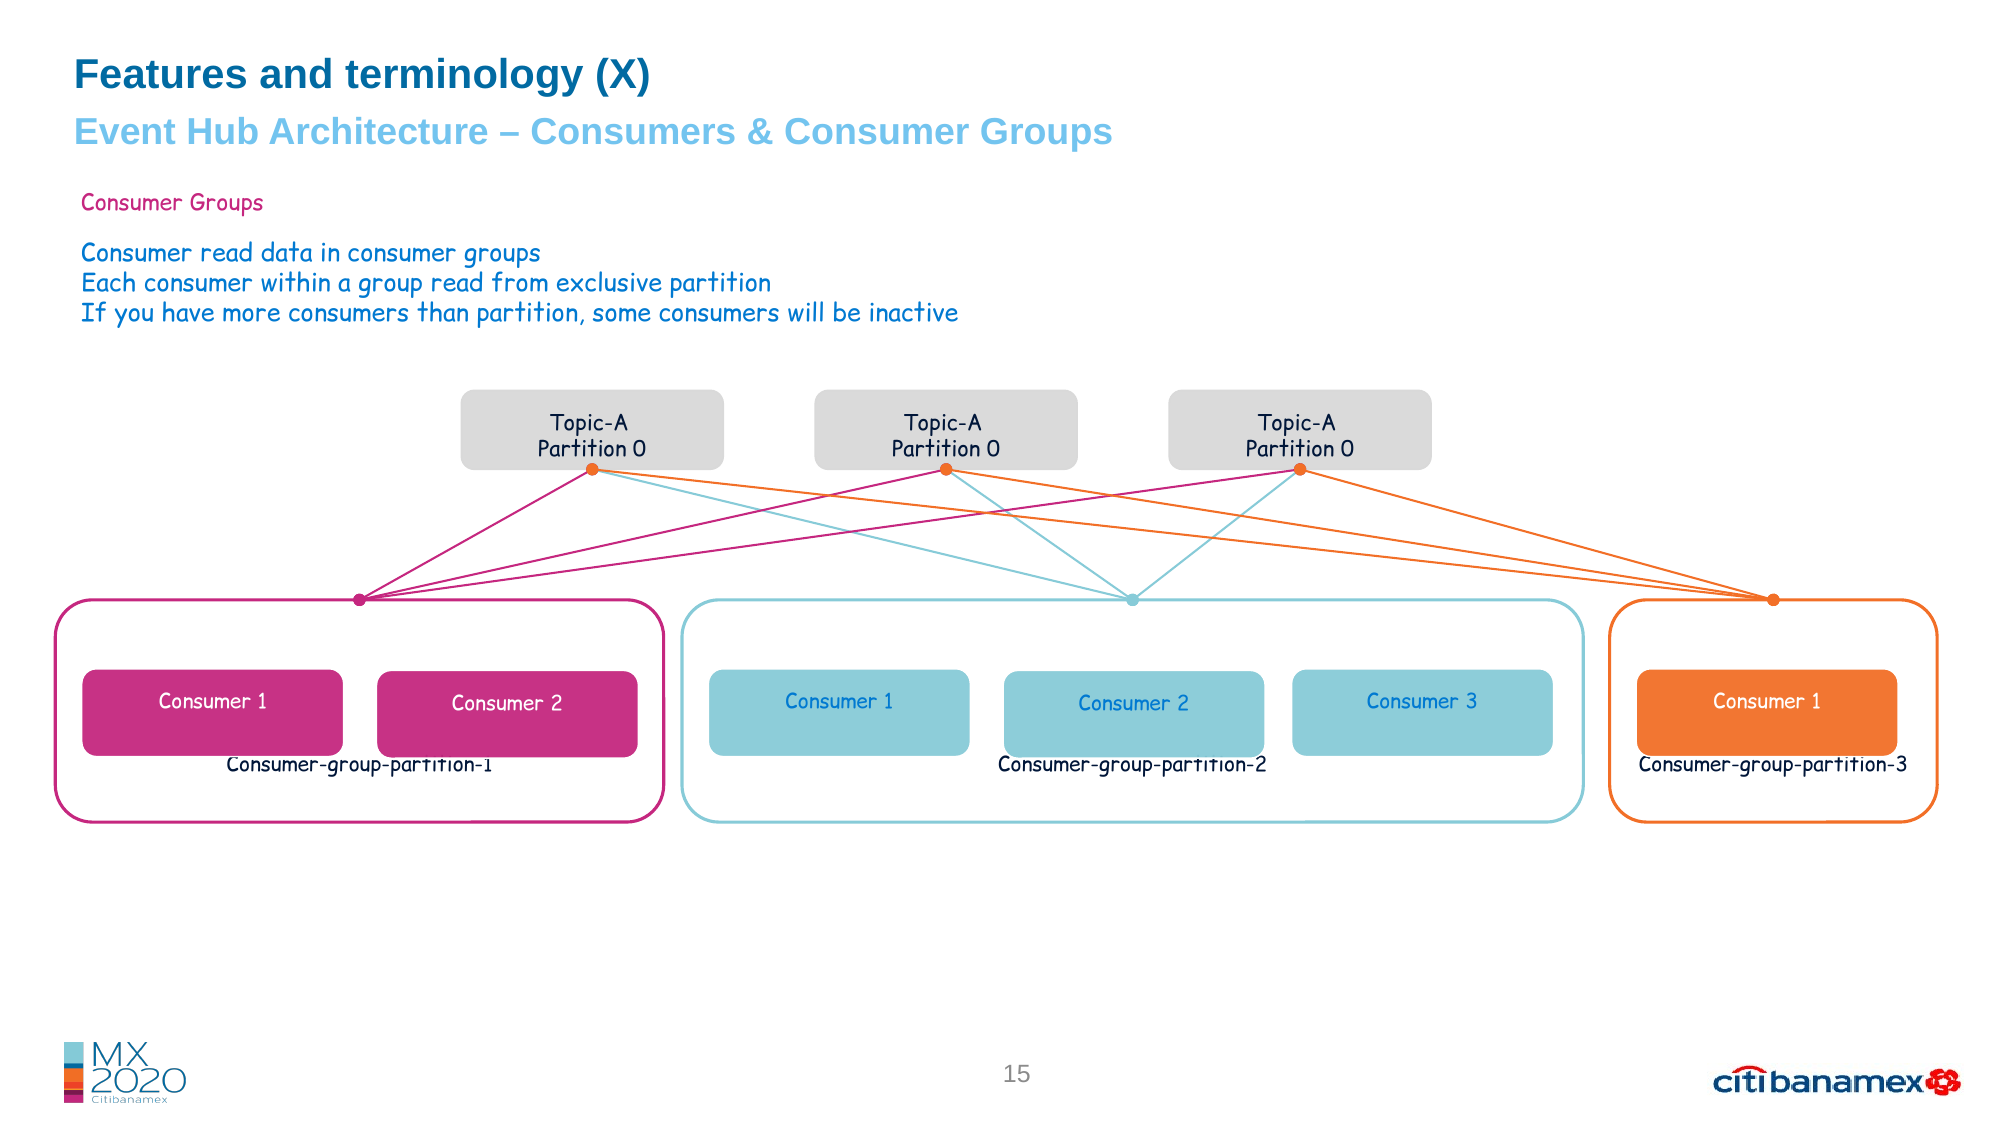

Features and terminology (X)
Event Hub Architecture – Consumers & Consumer Groups
Consumer Groups
Consumer read data in consumer groups
Each consumer within a group read from exclusive partition
If you have more consumers than partition, some consumers will be inactive
Topic-A
Partition 0
Topic-A
Partition 0

Topic-A
Partition 0

Co
Consumer-group-partition-1

Co
Consumer-group-partition-2

Co
Consumer-group-partition-3
Consumer 3
Consumer 1
Consumer 1
Consumer 1
Consumer 2
Consumer 2